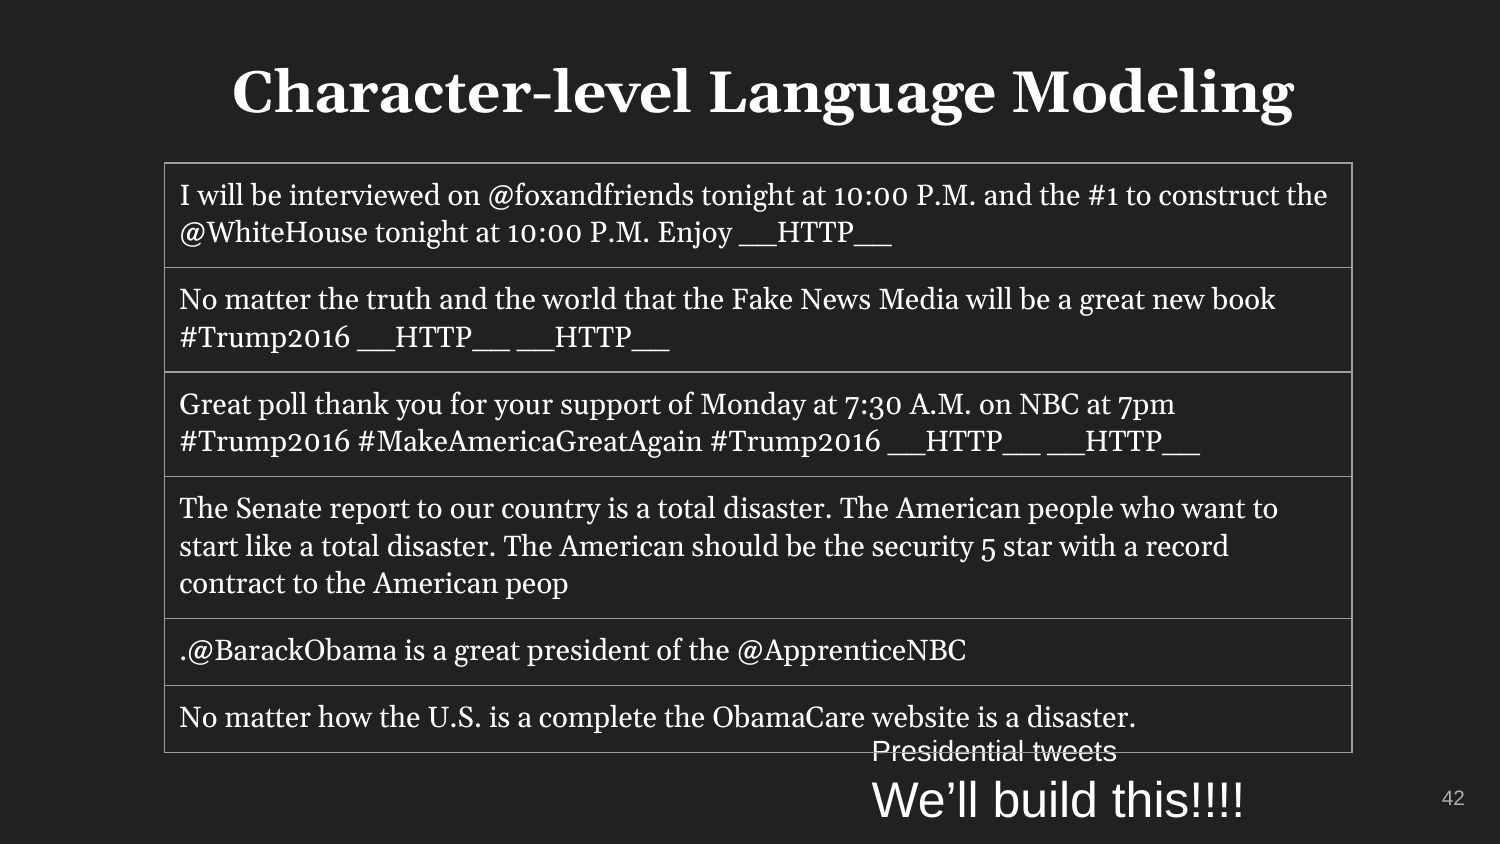

# Character-level Language Modeling
| I will be interviewed on @foxandfriends tonight at 10:00 P.M. and the #1 to construct the @WhiteHouse tonight at 10:00 P.M. Enjoy \_\_HTTP\_\_ |
| --- |
| No matter the truth and the world that the Fake News Media will be a great new book #Trump2016 \_\_HTTP\_\_ \_\_HTTP\_\_ |
| Great poll thank you for your support of Monday at 7:30 A.M. on NBC at 7pm #Trump2016 #MakeAmericaGreatAgain #Trump2016 \_\_HTTP\_\_ \_\_HTTP\_\_ |
| The Senate report to our country is a total disaster. The American people who want to start like a total disaster. The American should be the security 5 star with a record contract to the American peop |
| .@BarackObama is a great president of the @ApprenticeNBC |
| No matter how the U.S. is a complete the ObamaCare website is a disaster. |
Presidential tweets
We’ll build this!!!!
42